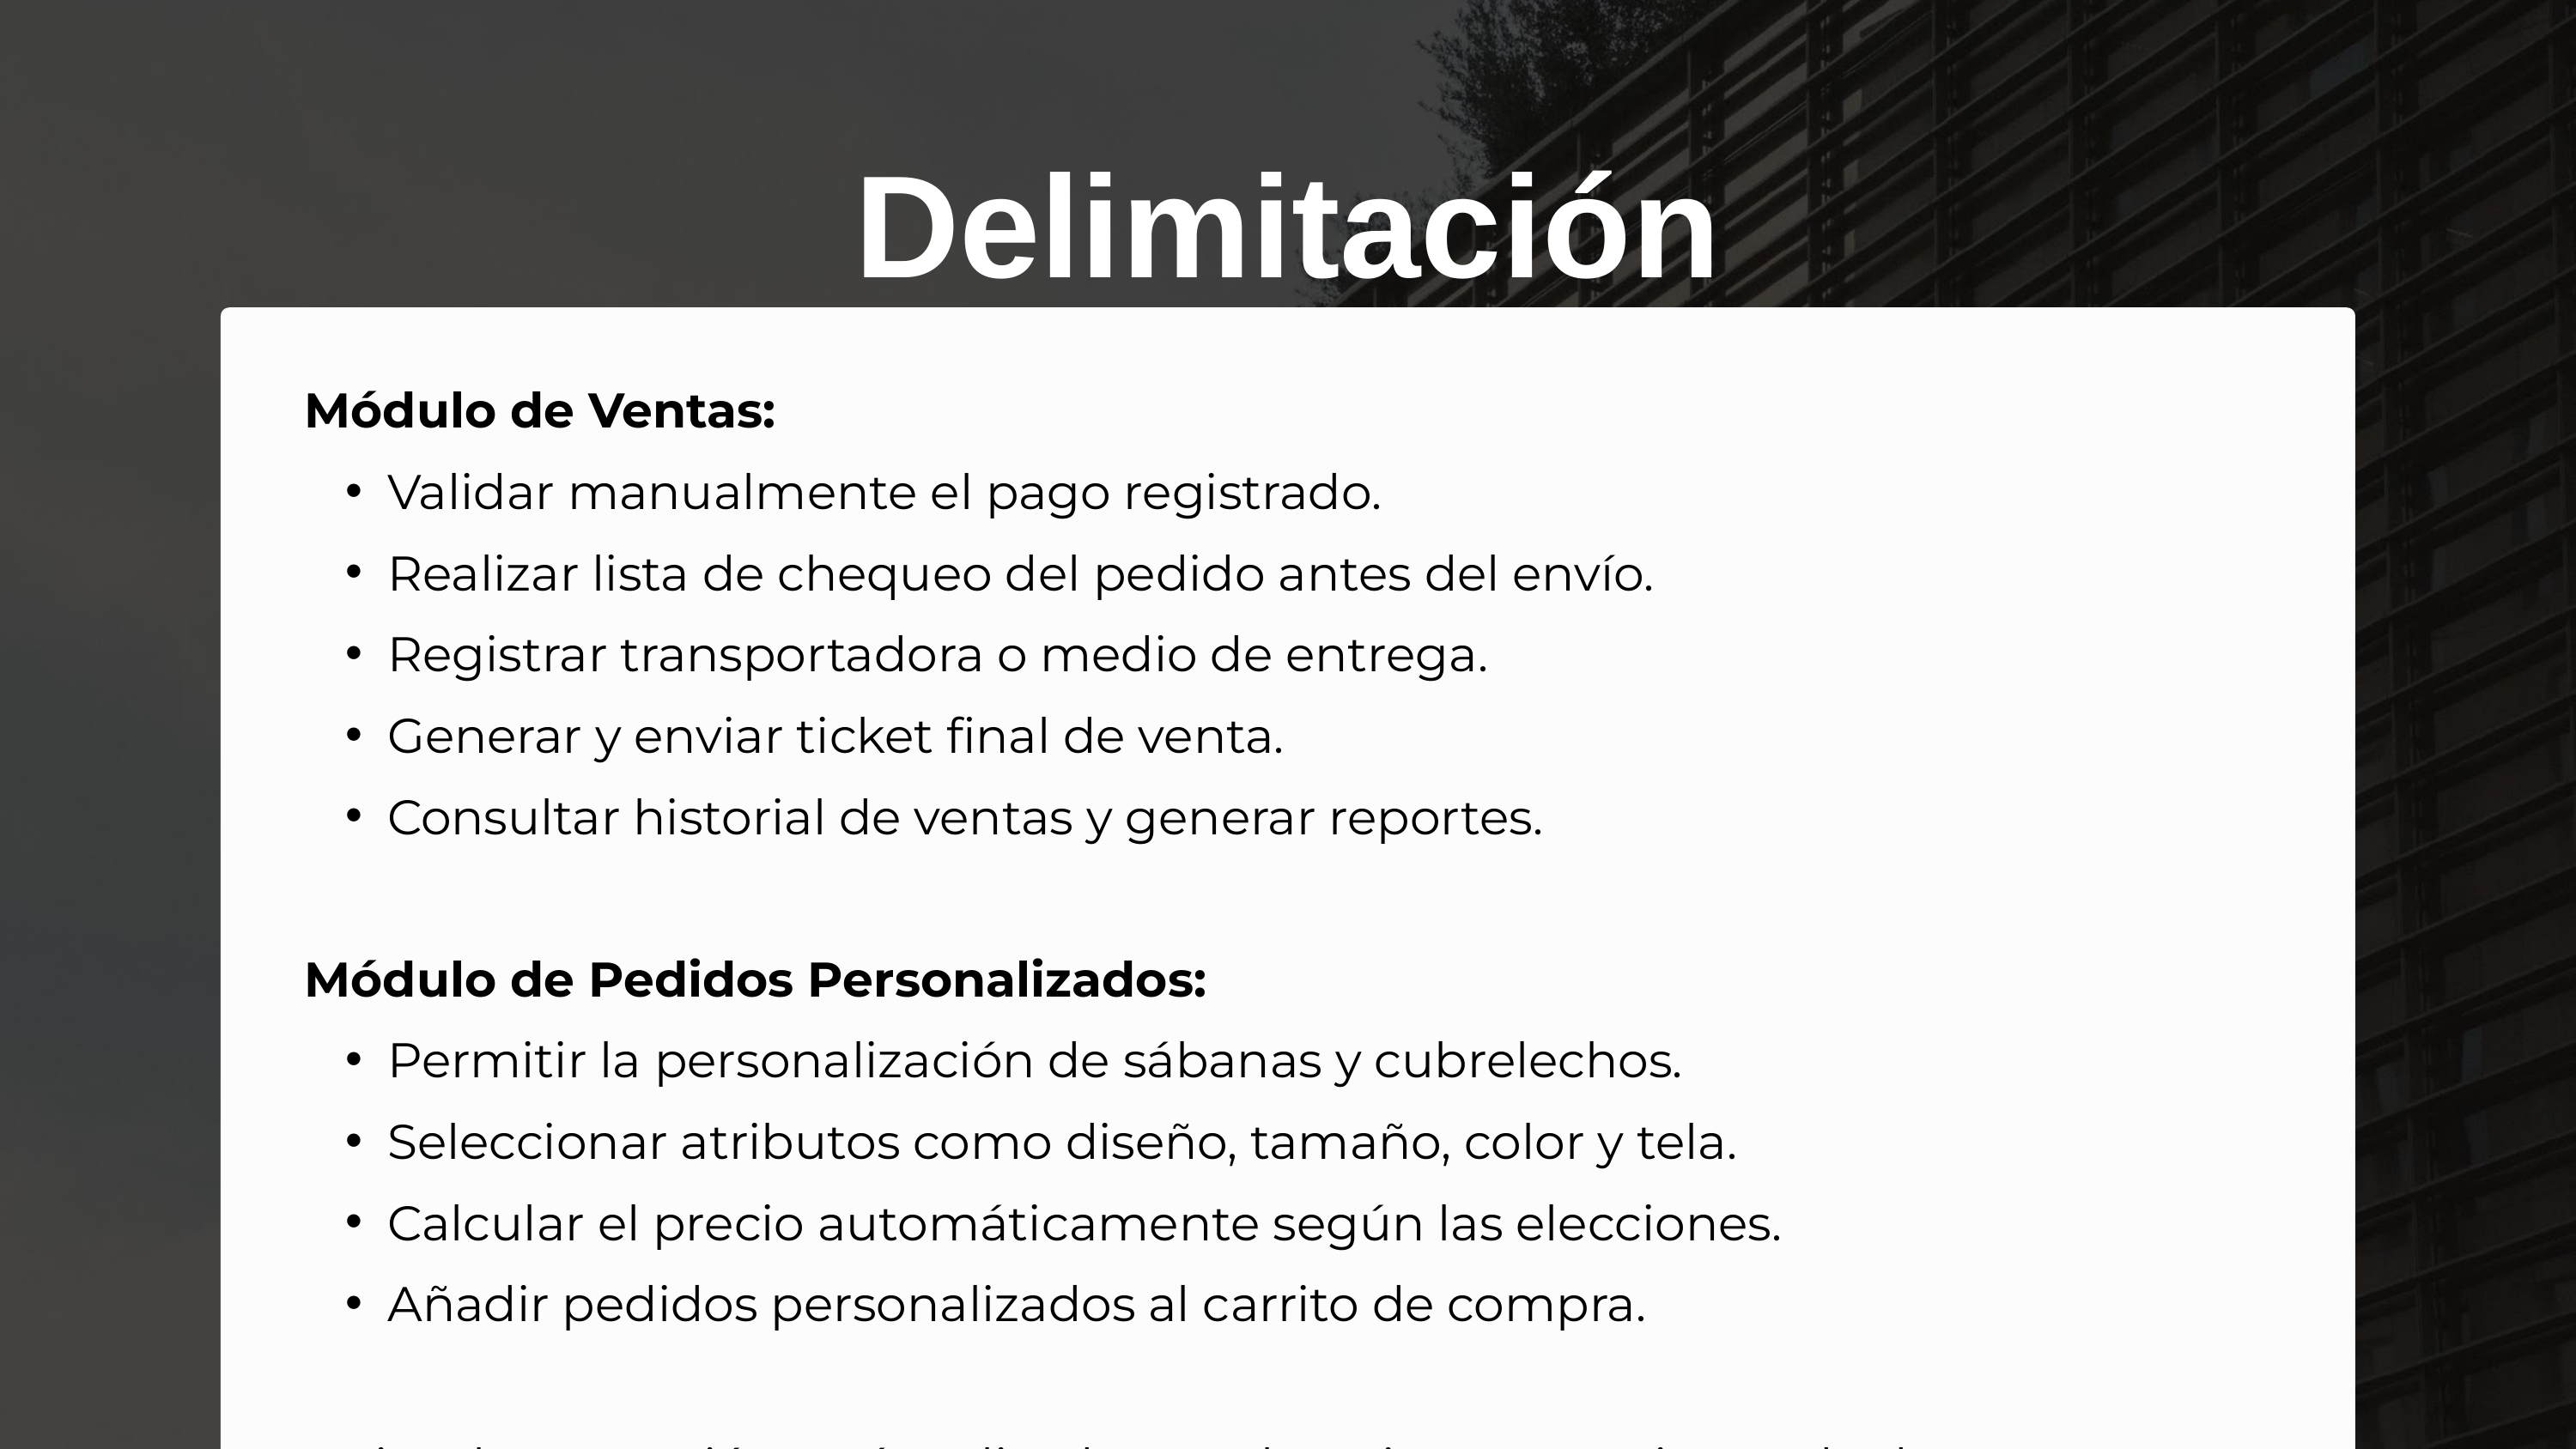

Delimitación

Módulo de Ventas:
Validar manualmente el pago registrado.
Realizar lista de chequeo del pedido antes del envío.
Registrar transportadora o medio de entrega.
Generar y enviar ticket final de venta.
Consultar historial de ventas y generar reportes.

Módulo de Pedidos Personalizados:
Permitir la personalización de sábanas y cubrelechos.
Seleccionar atributos como diseño, tamaño, color y tela.
Calcular el precio automáticamente según las elecciones.
Añadir pedidos personalizados al carrito de compra.

La implementación será realizada por el equipo RACE, sin ayuda de otras personas o empresas. Solo se enfocará en atender a los clientes de Gurama en Bogotá, sin considerar otros lugares o formas de venta en línea.